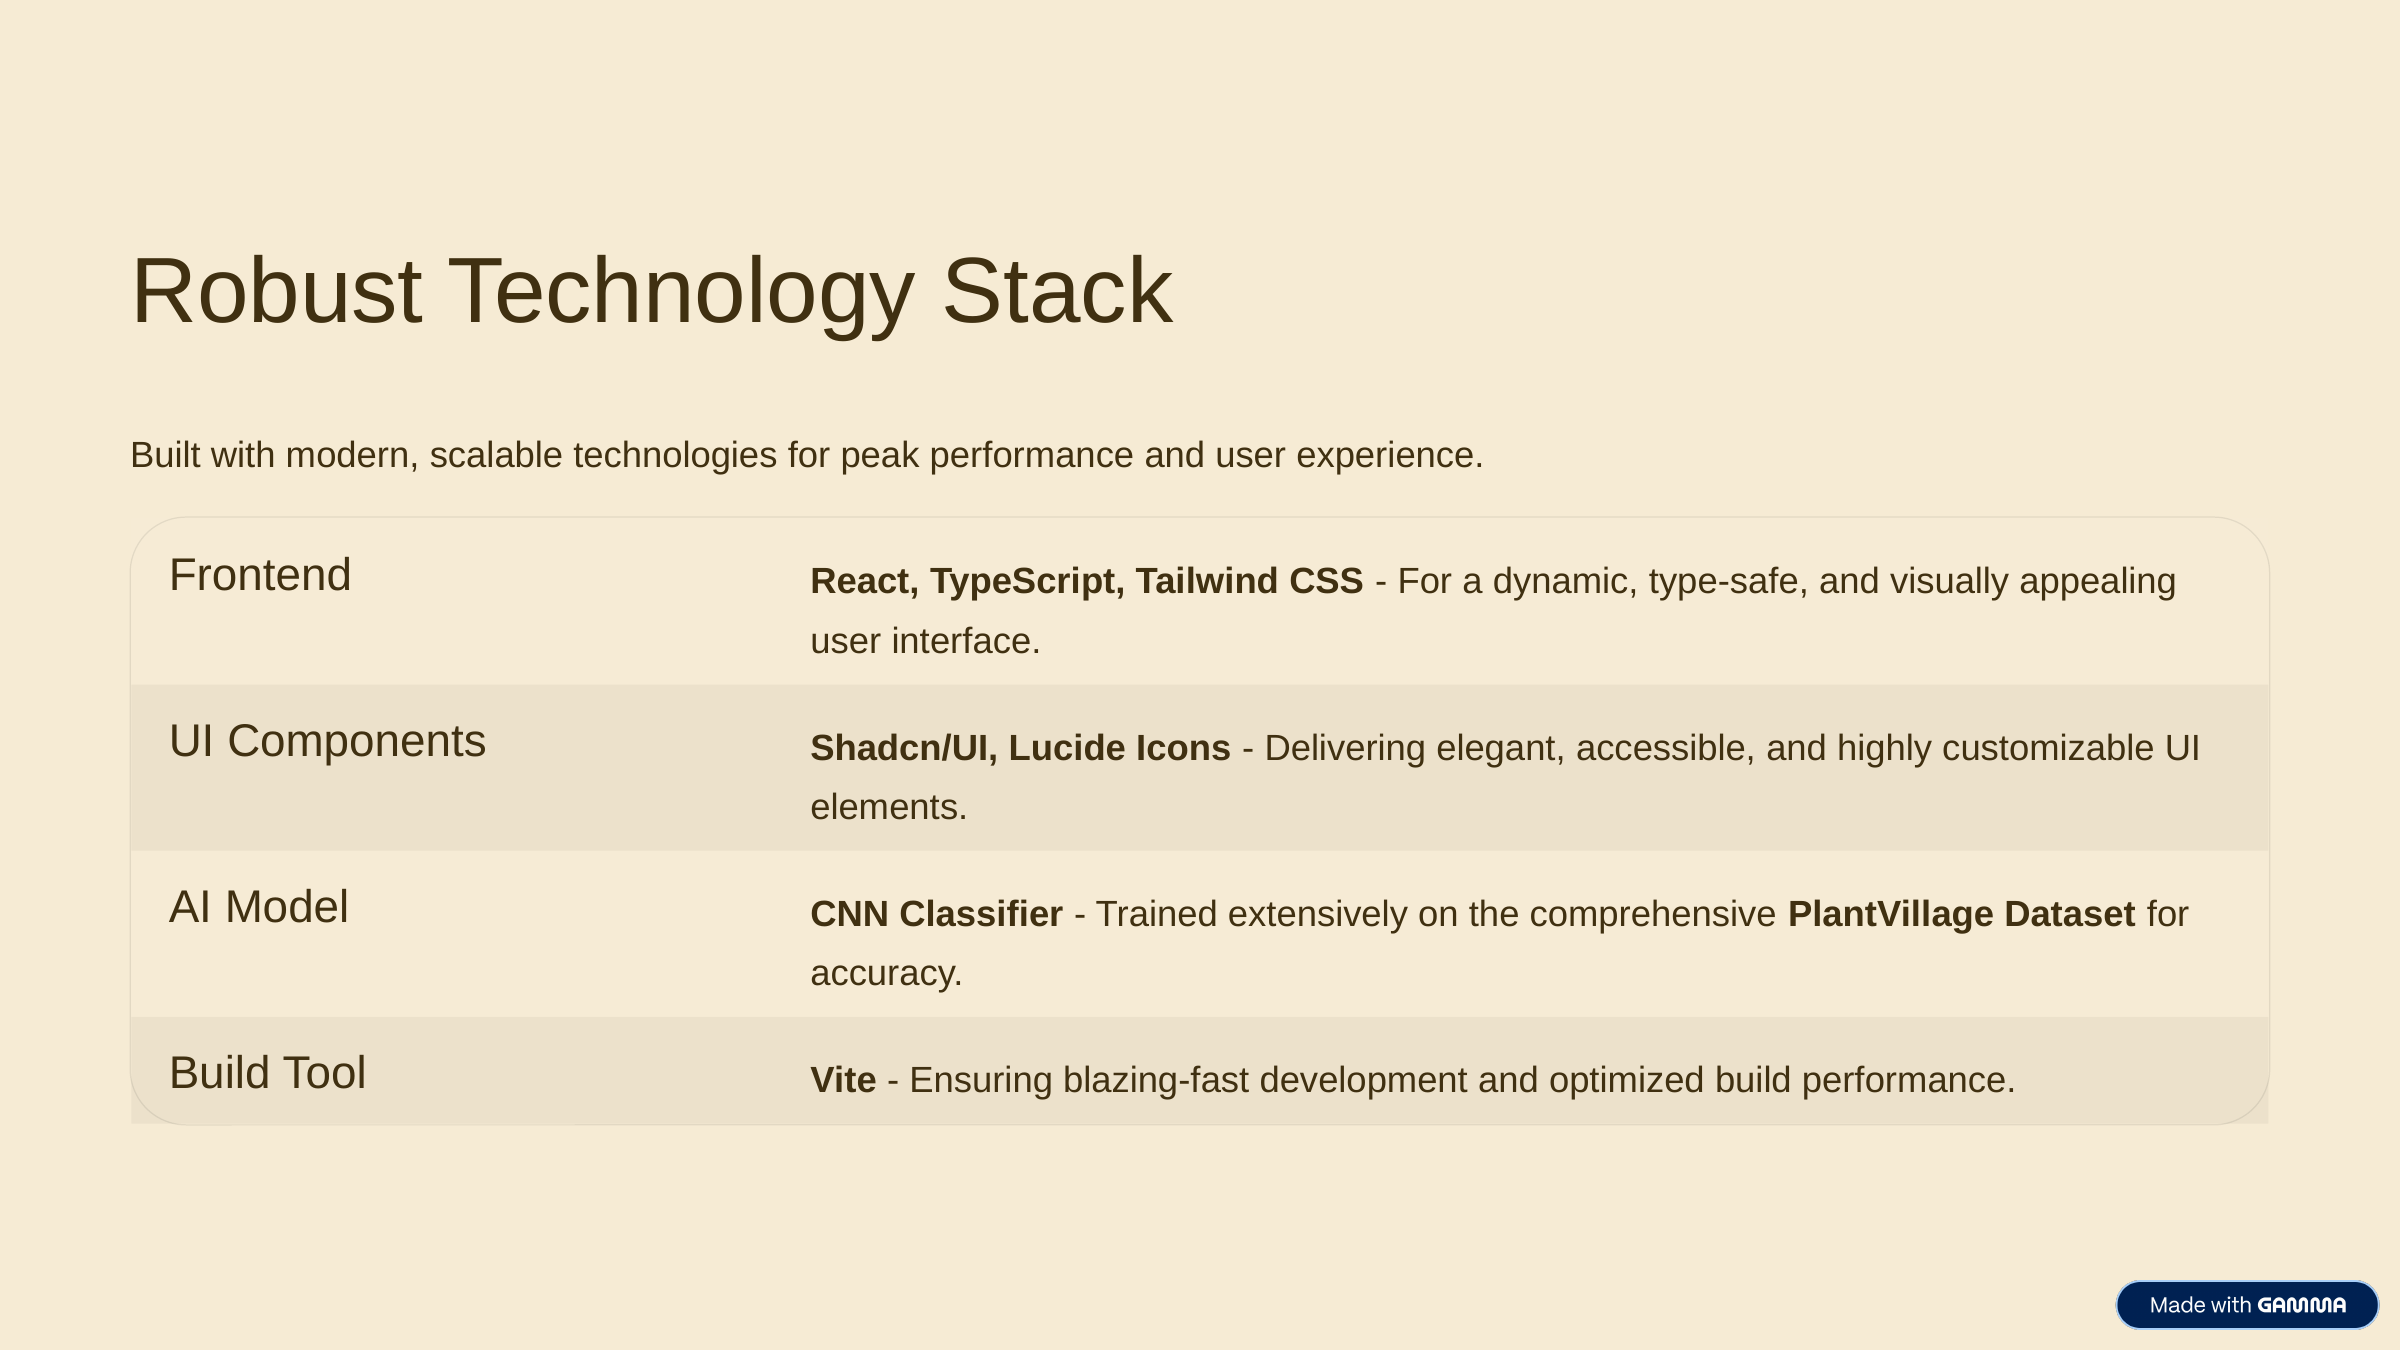

Robust Technology Stack
Built with modern, scalable technologies for peak performance and user experience.

Frontend
React, TypeScript, Tailwind CSS - For a dynamic, type-safe, and visually appealing user interface.

UI Components
Shadcn/UI, Lucide Icons - Delivering elegant, accessible, and highly customizable UI elements.

AI Model
CNN Classifier - Trained extensively on the comprehensive PlantVillage Dataset for accuracy.

Build Tool
Vite - Ensuring blazing-fast development and optimized build performance.